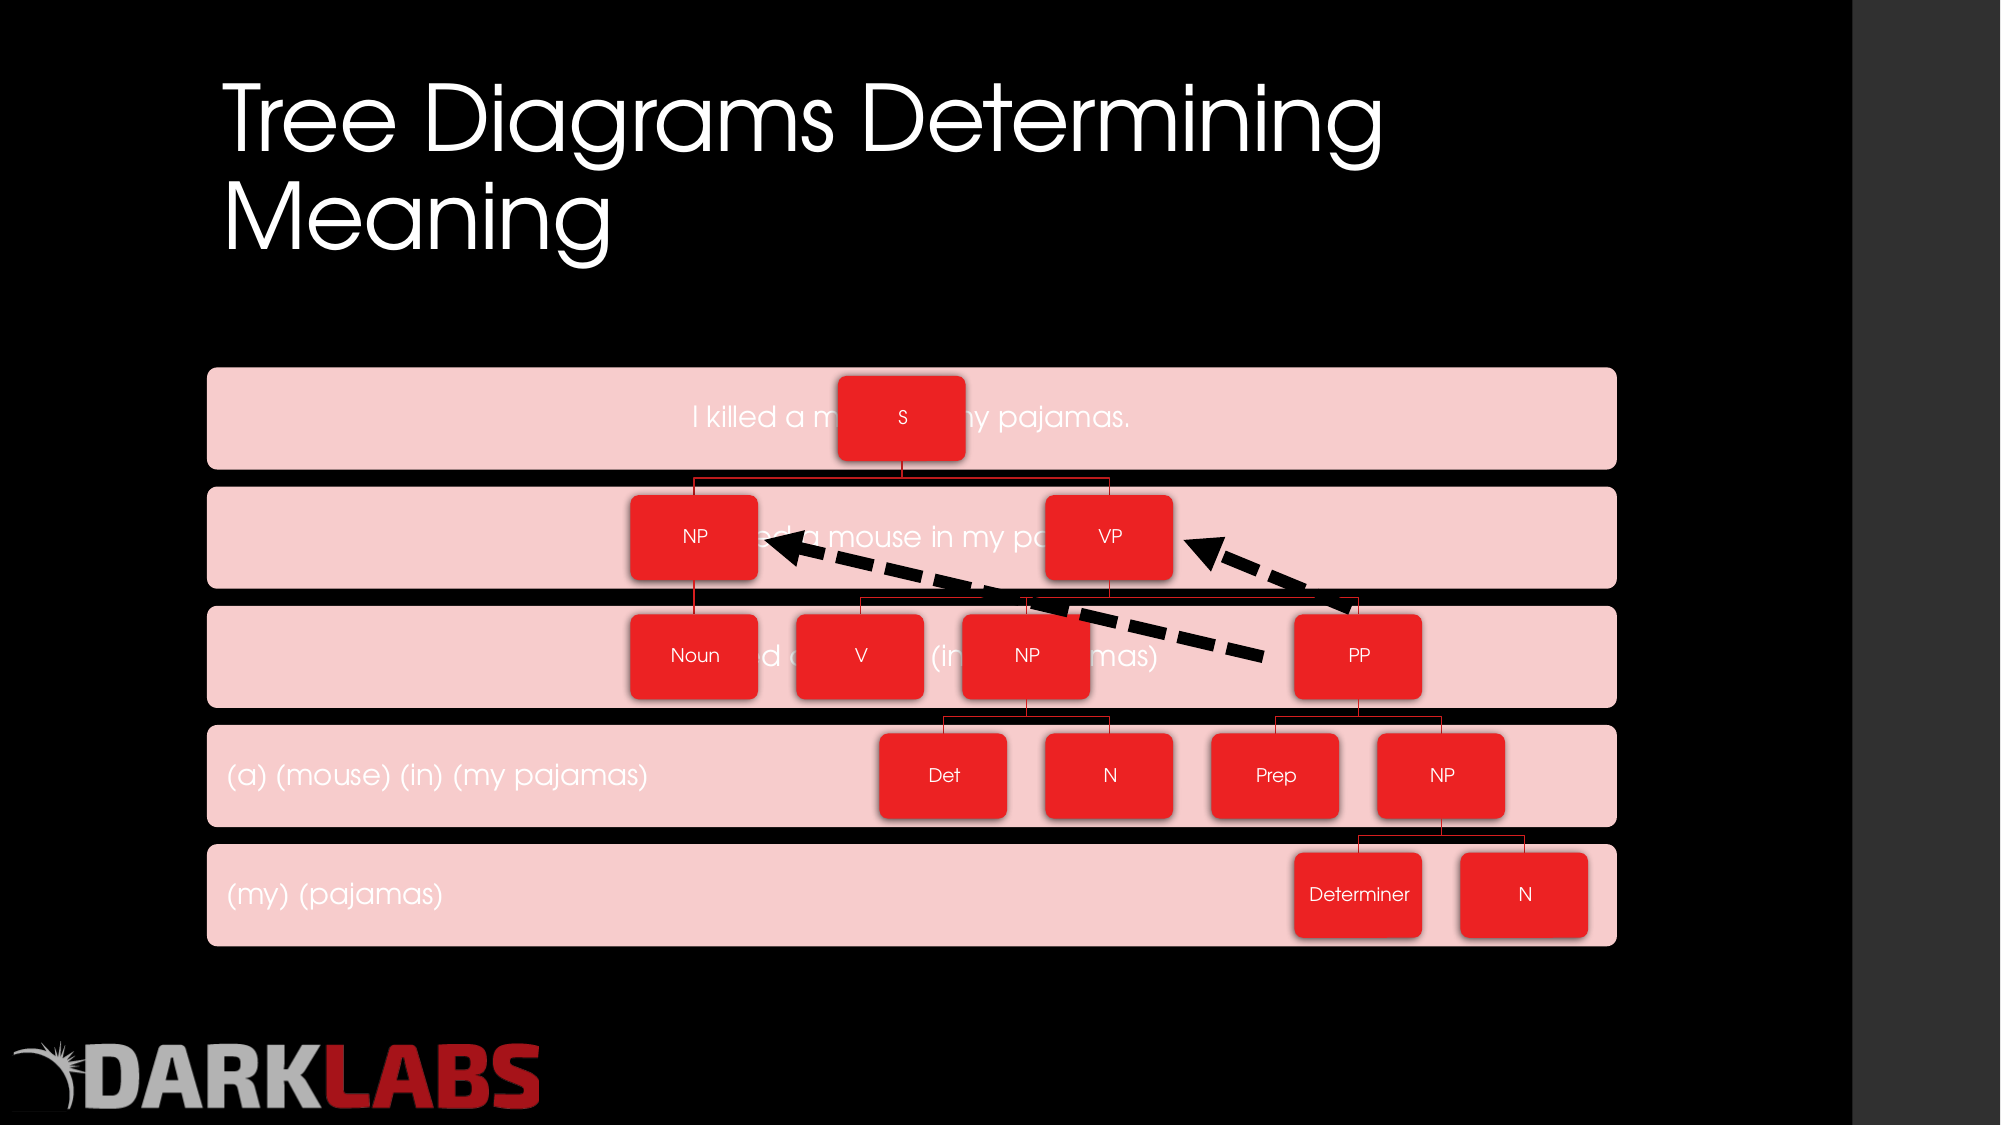

# Tree Diagrams Determining Meaning
(my) (pajamas)
(a) (mouse) (in) (my pajamas)
(I) (killed a mouse) (in my pajamas)
(I) (killed a mouse in my pajamas)
I killed a mouse in my pajamas.
S
NP
Noun
VP
V
NP
Det
N
PP
Prep
NP
Determiner
N